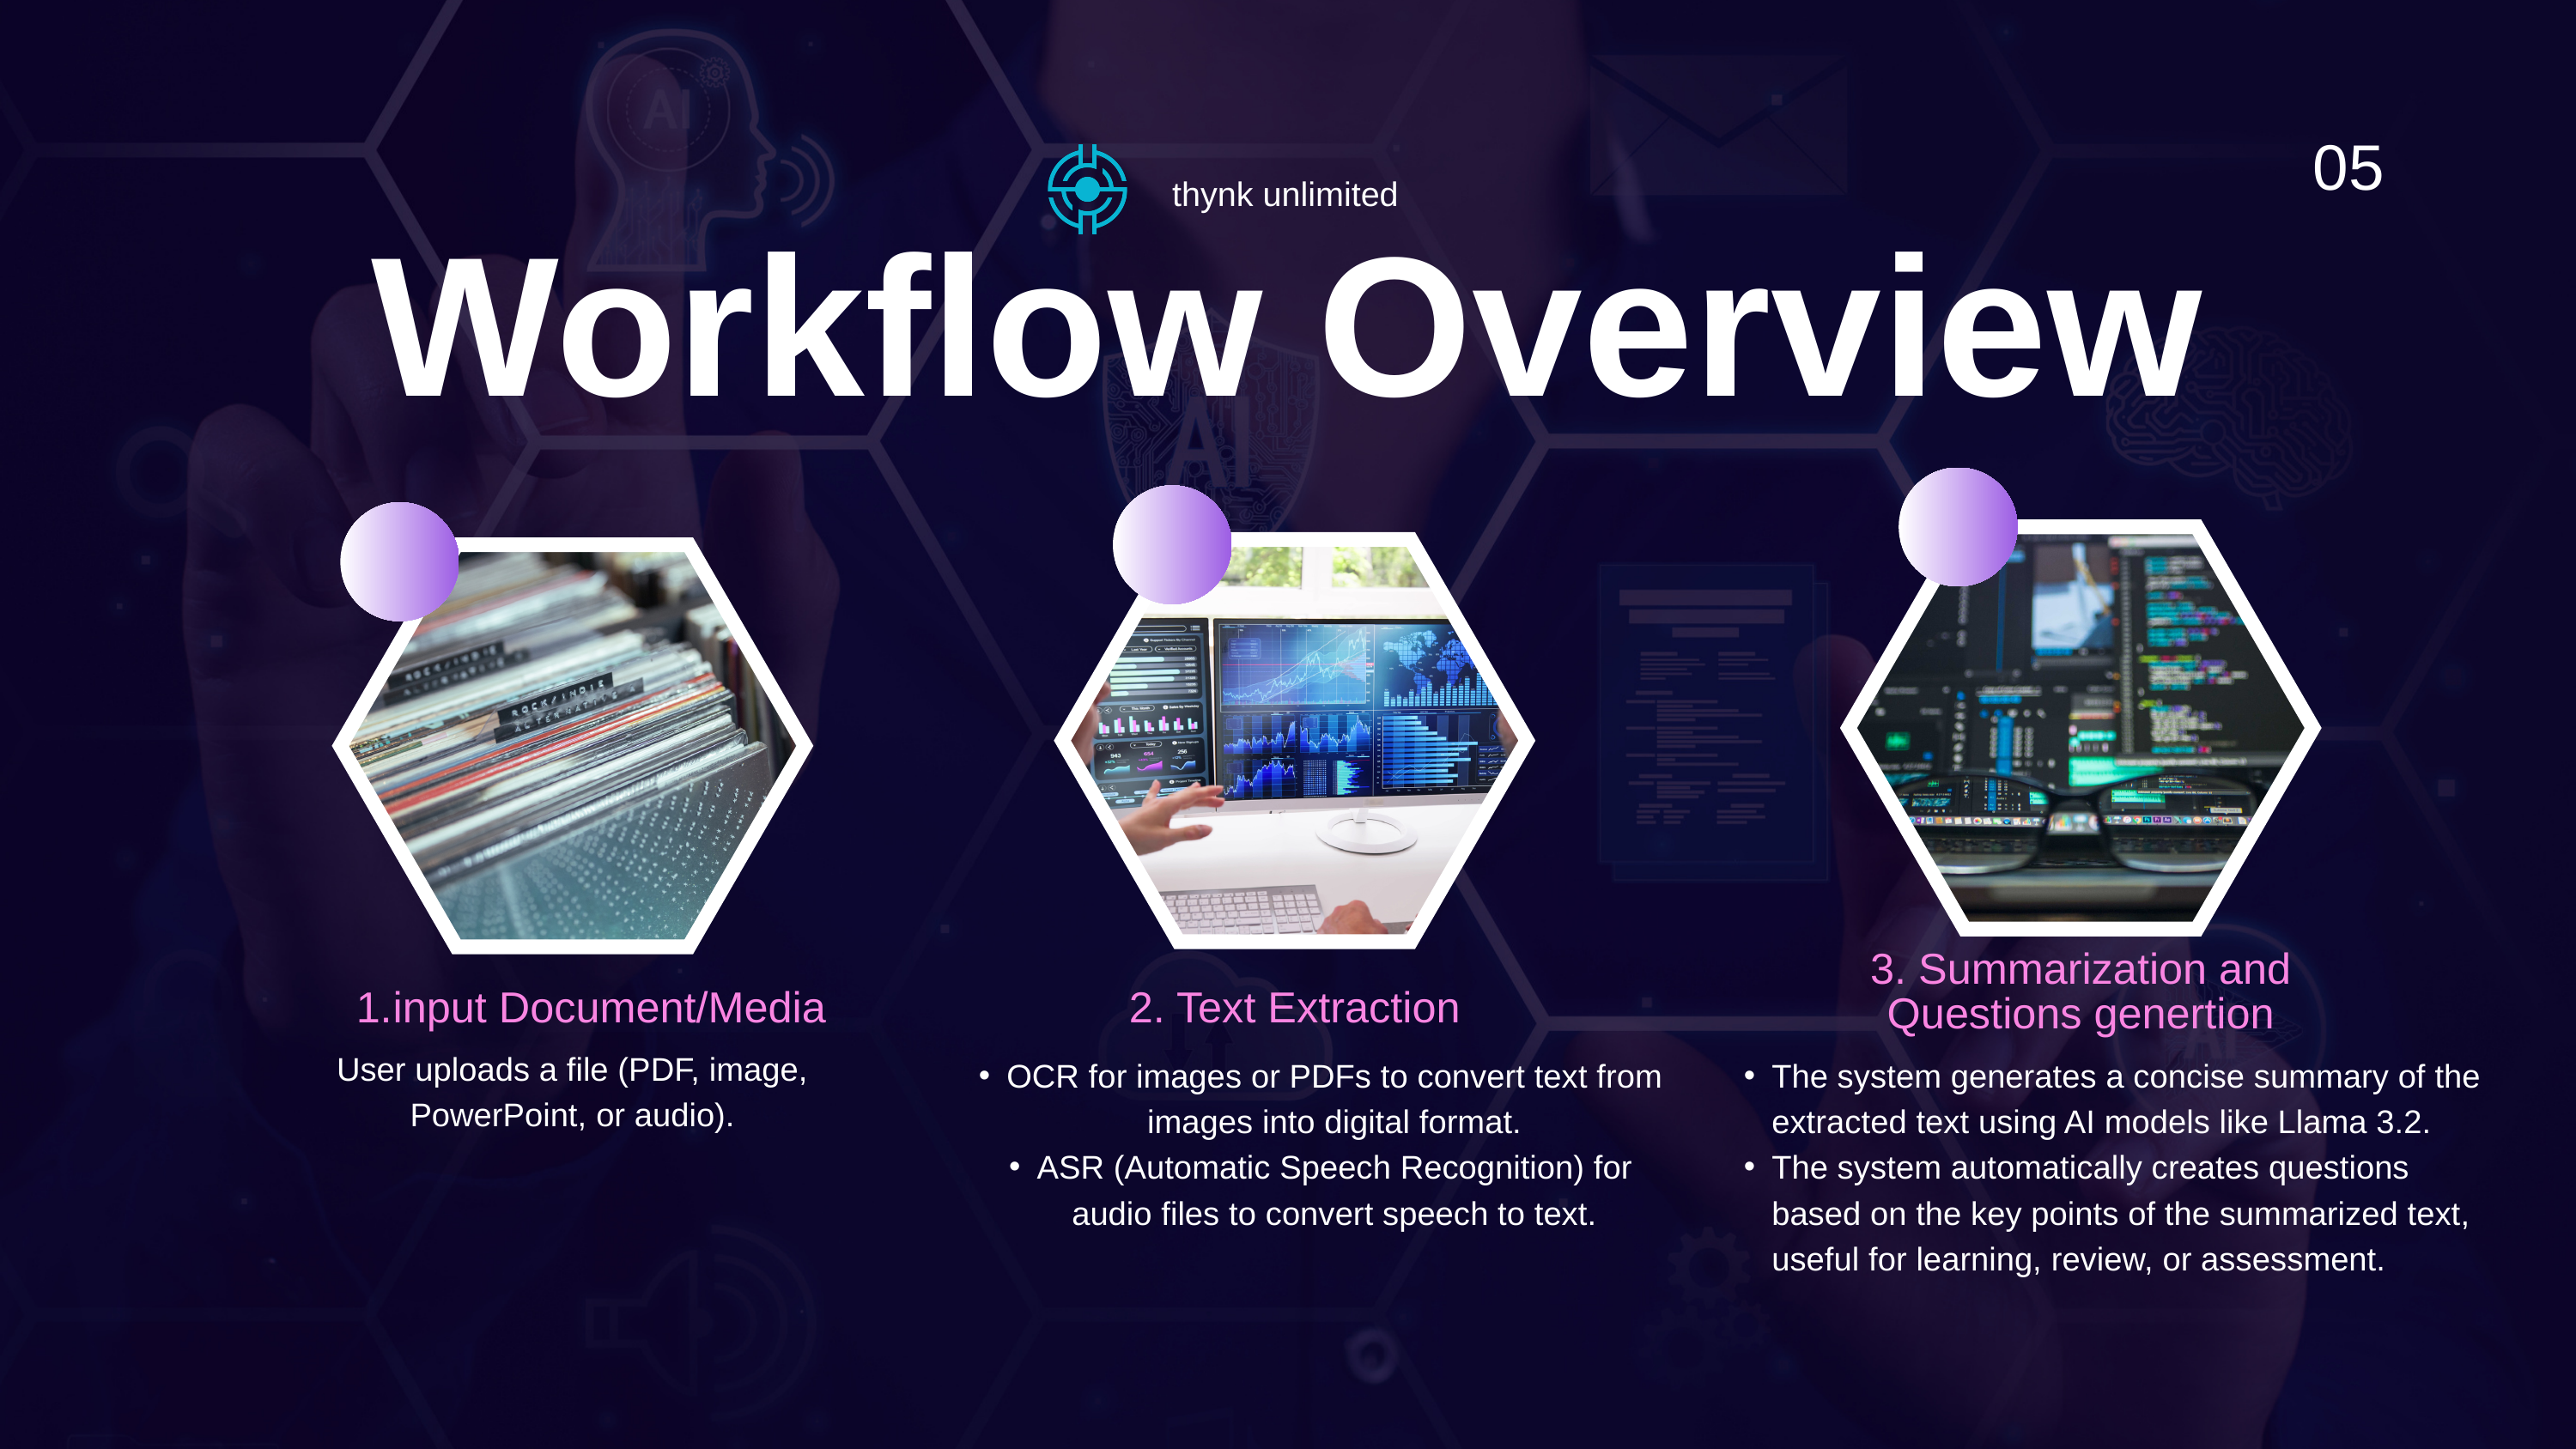

05

thynk unlimited
Workflow Overview

3. Summarization and Questions genertion
The system generates a concise summary of the extracted text using AI models like Llama 3.2.
The system automatically creates questions based on the key points of the summarized text, useful for learning, review, or assessment.

2. Text Extraction
OCR for images or PDFs to convert text from images into digital format.
ASR (Automatic Speech Recognition) for audio files to convert speech to text.

input Document/Media
User uploads a file (PDF, image, PowerPoint, or audio).